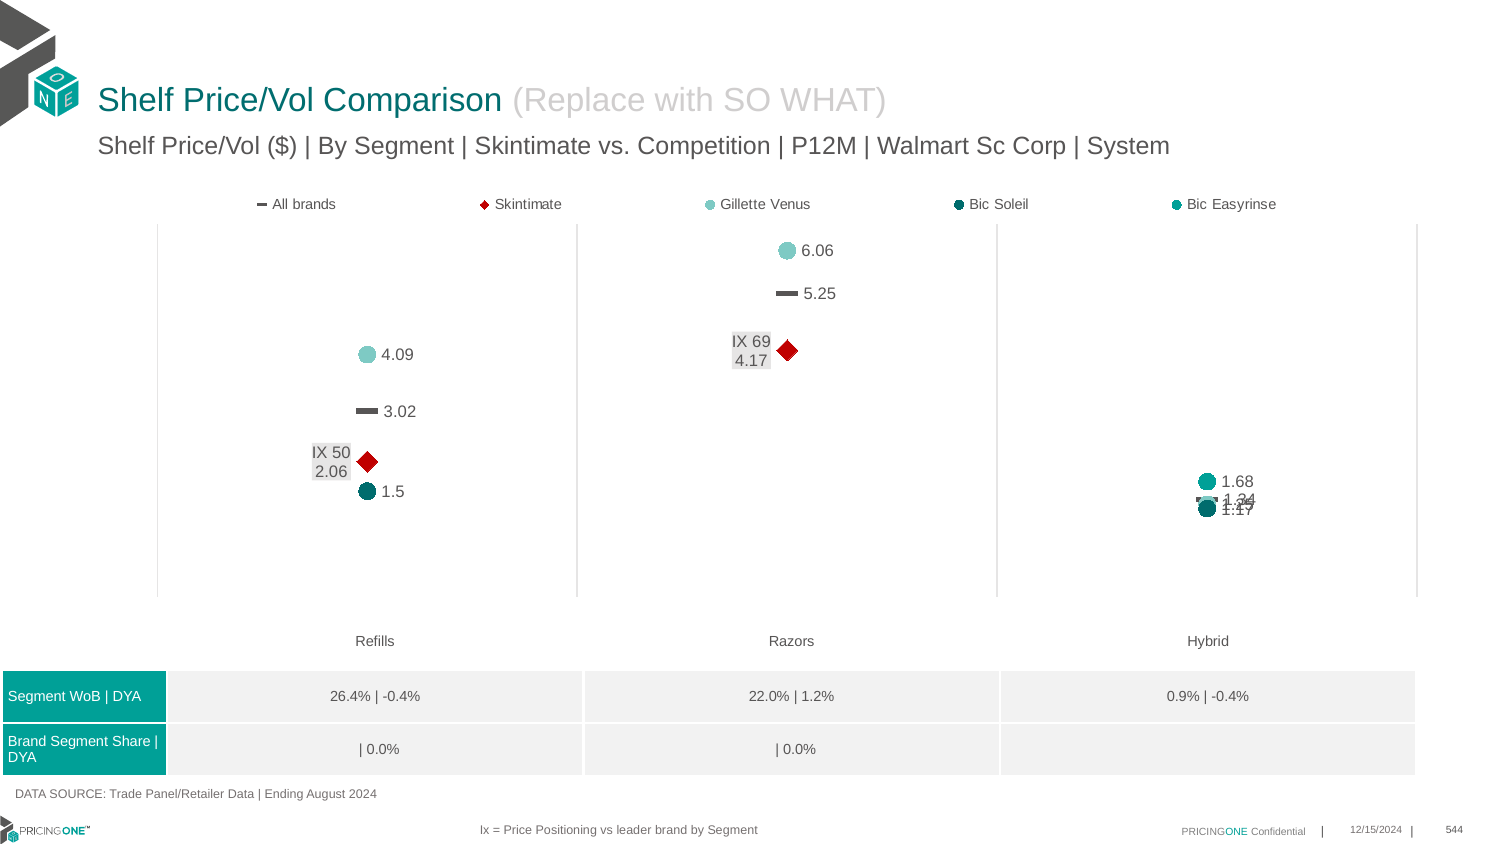

# Shelf Price/Vol Comparison (Replace with SO WHAT)
Shelf Price/Vol ($) | By Segment | Skintimate vs. Competition | P12M | Walmart Sc Corp | System

### Chart

| Category | All brands | Skintimate | Gillette Venus | Bic Soleil | Bic Easyrinse |
|---|---|---|---|---|---|
| IX 50 | 3.02 | 2.06 | 4.09 | 1.5 | None |
| IX 69 | 5.25 | 4.17 | 6.06 | None | None |
| None | 1.34 | None | 1.25 | 1.17 | 1.68 |
|  | Refills | Razors | Hybrid |
| --- | --- | --- | --- |
| Segment WoB | DYA | 26.4% | -0.4% | 22.0% | 1.2% | 0.9% | -0.4% |
| Brand Segment Share | DYA | | 0.0% | | 0.0% |  |
DATA SOURCE: Trade Panel/Retailer Data | Ending August 2024
Ix = Price Positioning vs leader brand by Segment
12/15/2024
544